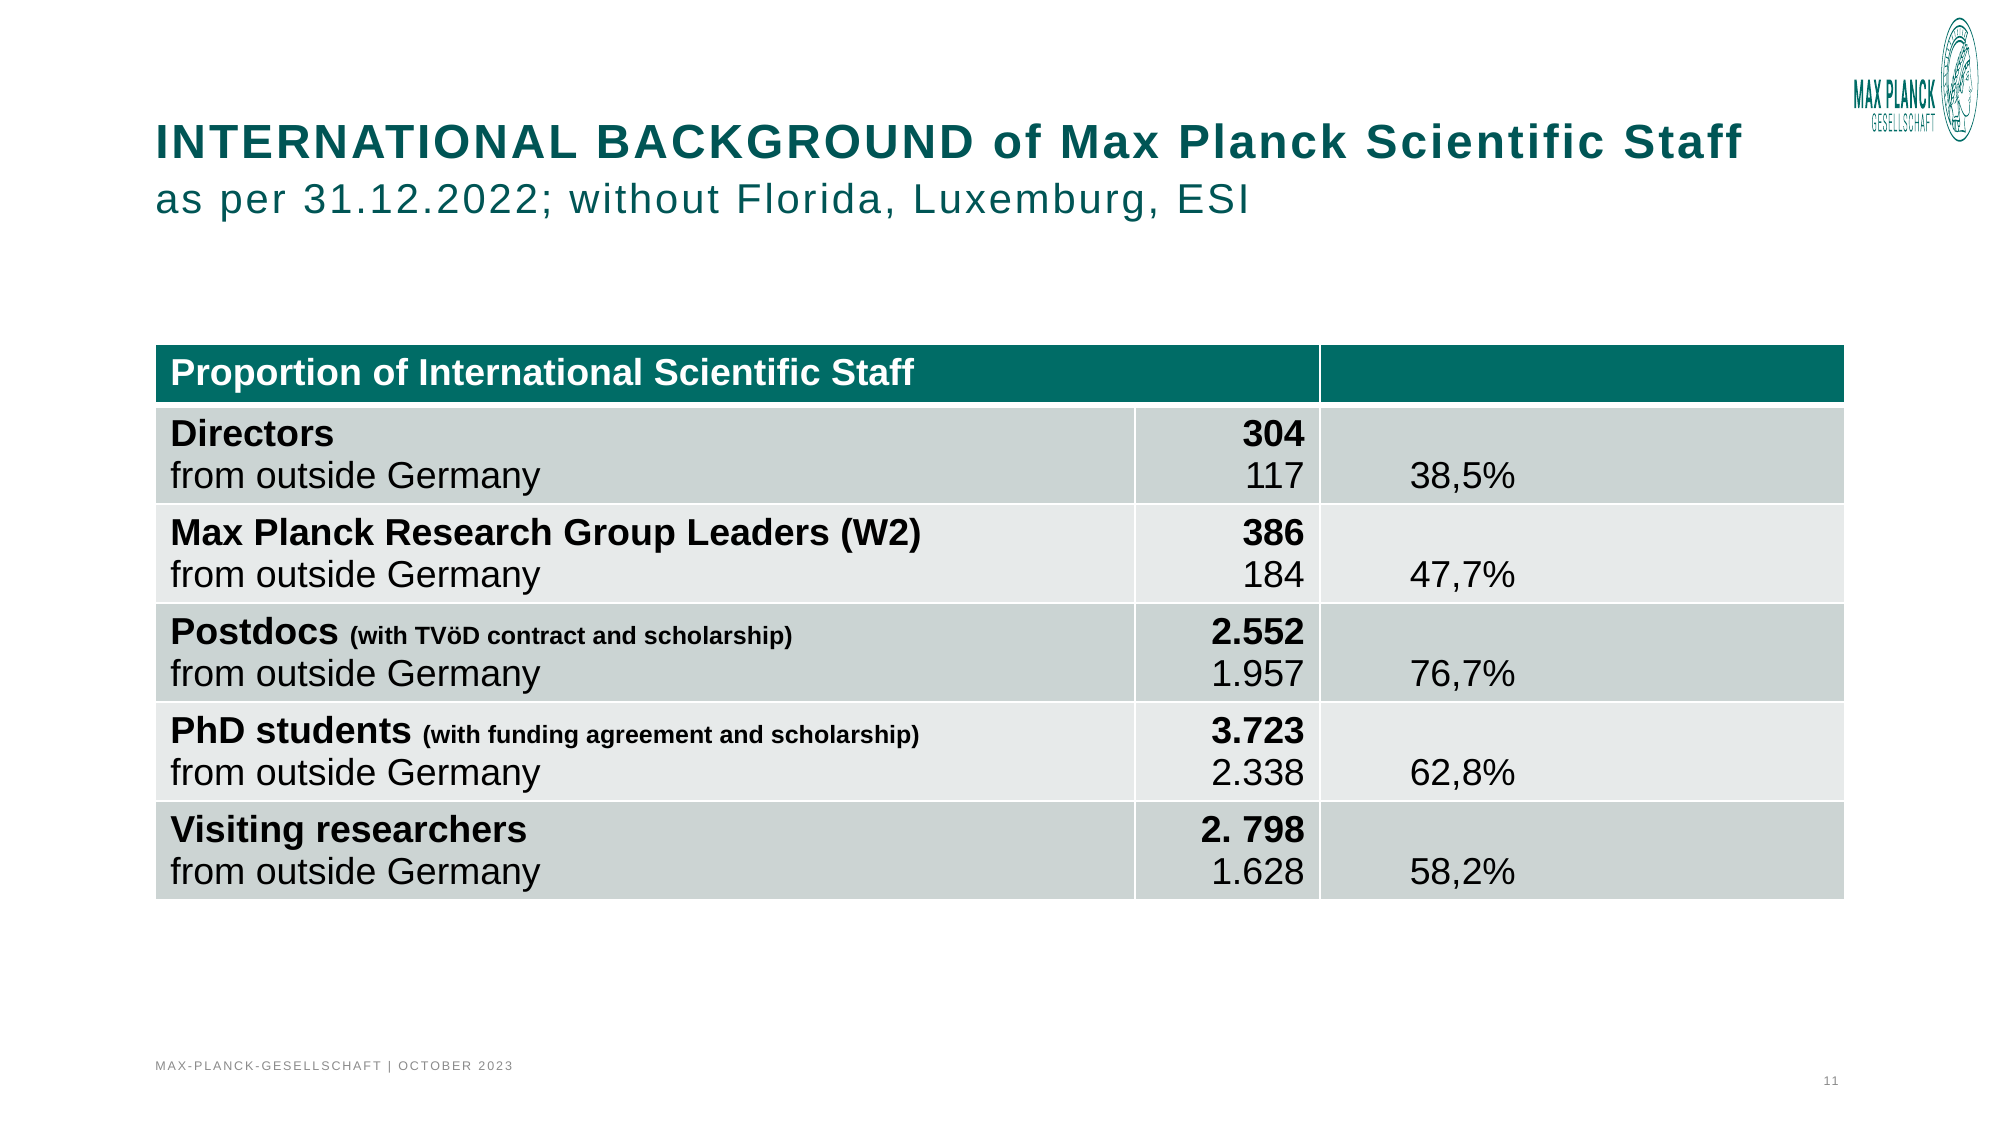

# INTERNATIONAL BACKGROUND of Max Planck Scientific Staff as per 31.12.2022; without Florida, Luxemburg, ESI
| Proportion of International Scientific Staff |  |  |
| --- | --- | --- |
| Directors from outside Germany | 304 117 | 38,5% |
| Max Planck Research Group Leaders (W2) from outside Germany | 386 184 | 47,7% |
| Postdocs (with TVöD contract and scholarship) from outside Germany | 2.552 1.957 | 76,7% |
| PhD students (with funding agreement and scholarship) from outside Germany | 3.723 2.338 | 62,8% |
| Visiting researchers from outside Germany | 2. 798 1.628 | 58,2% |
MAX-PLANCK-GESELLSCHAFT | October 2023   		11